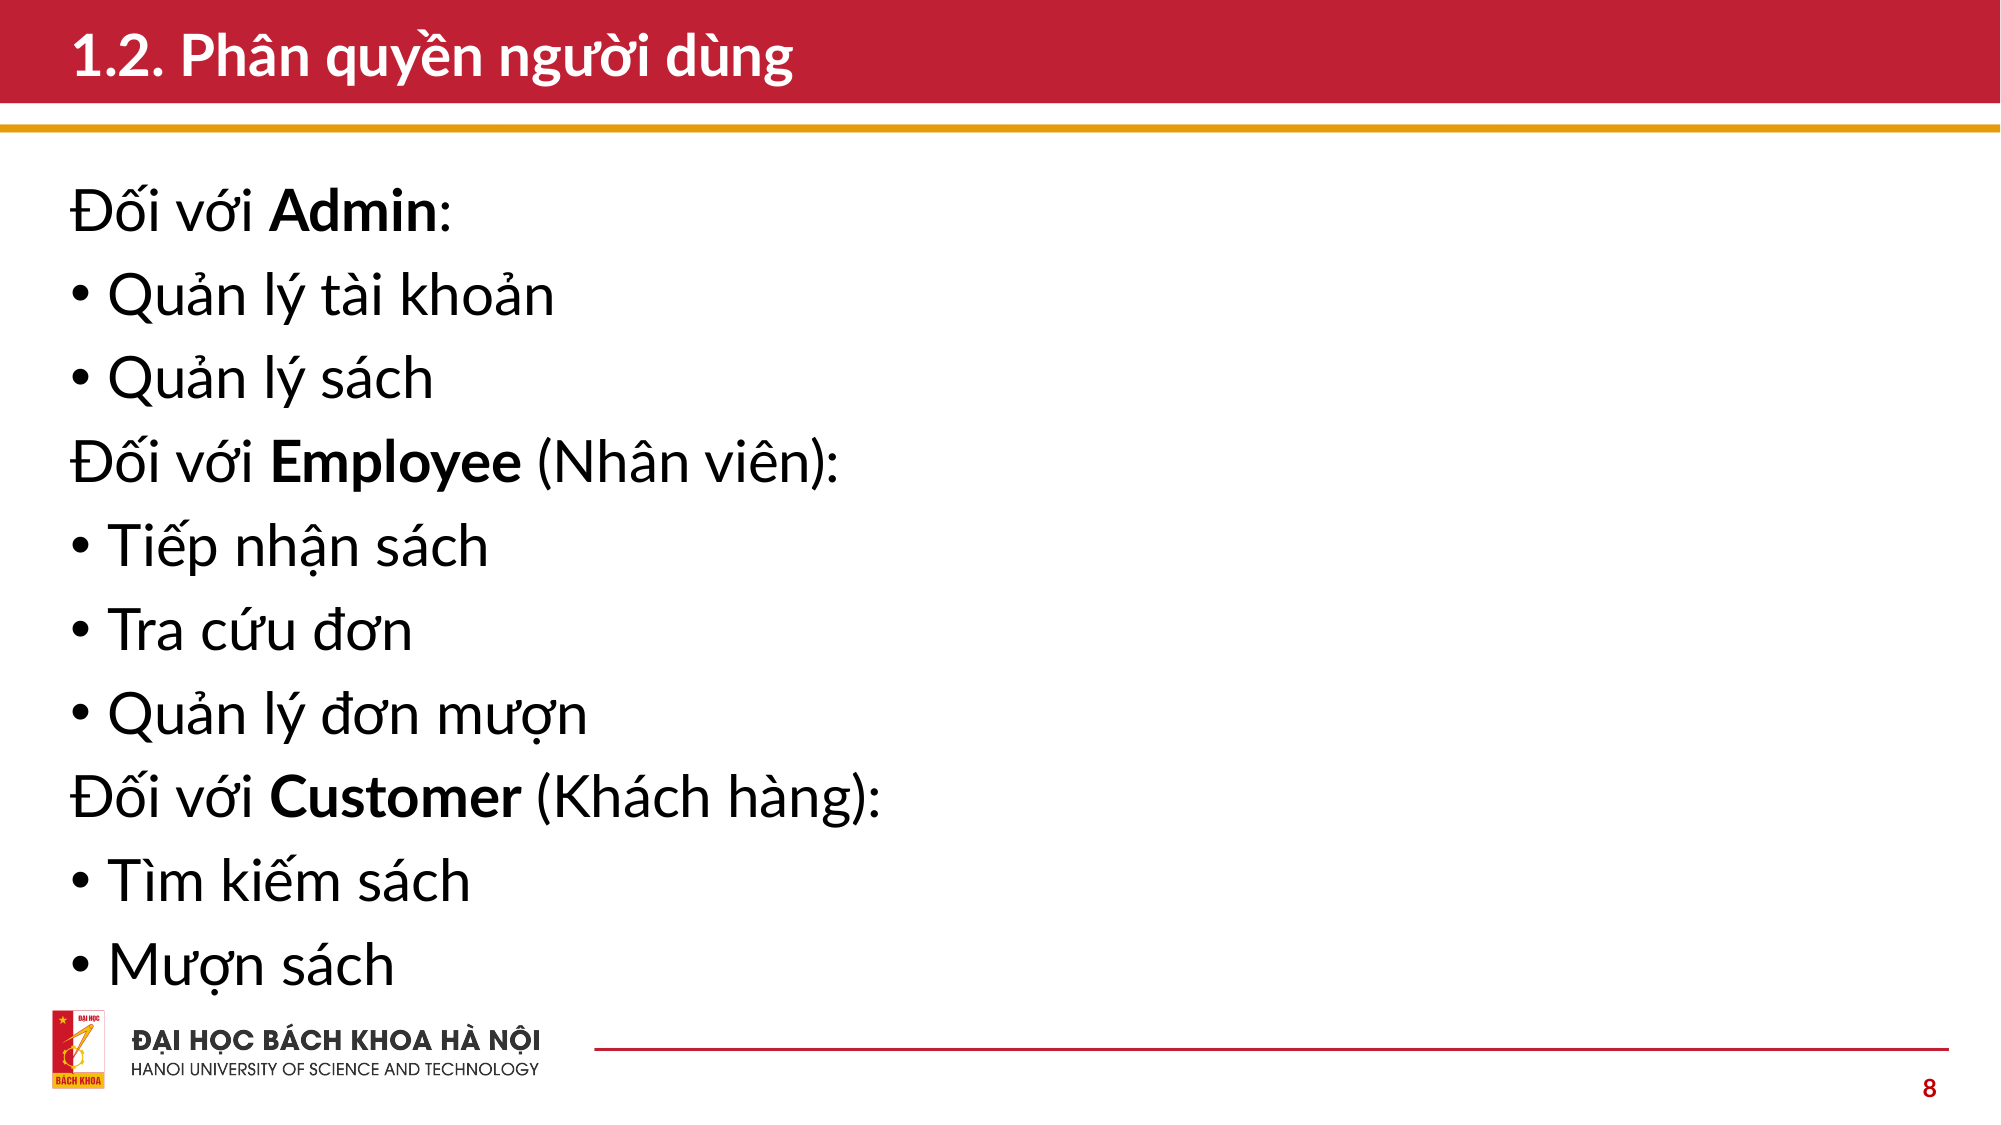

# 1.2. Phân quyền người dùng
Đối với Admin:
Quản lý tài khoản
Quản lý sách
Đối với Employee (Nhân viên):
Tiếp nhận sách
Tra cứu đơn
Quản lý đơn mượn
Đối với Customer (Khách hàng):
Tìm kiếm sách
Mượn sách

8